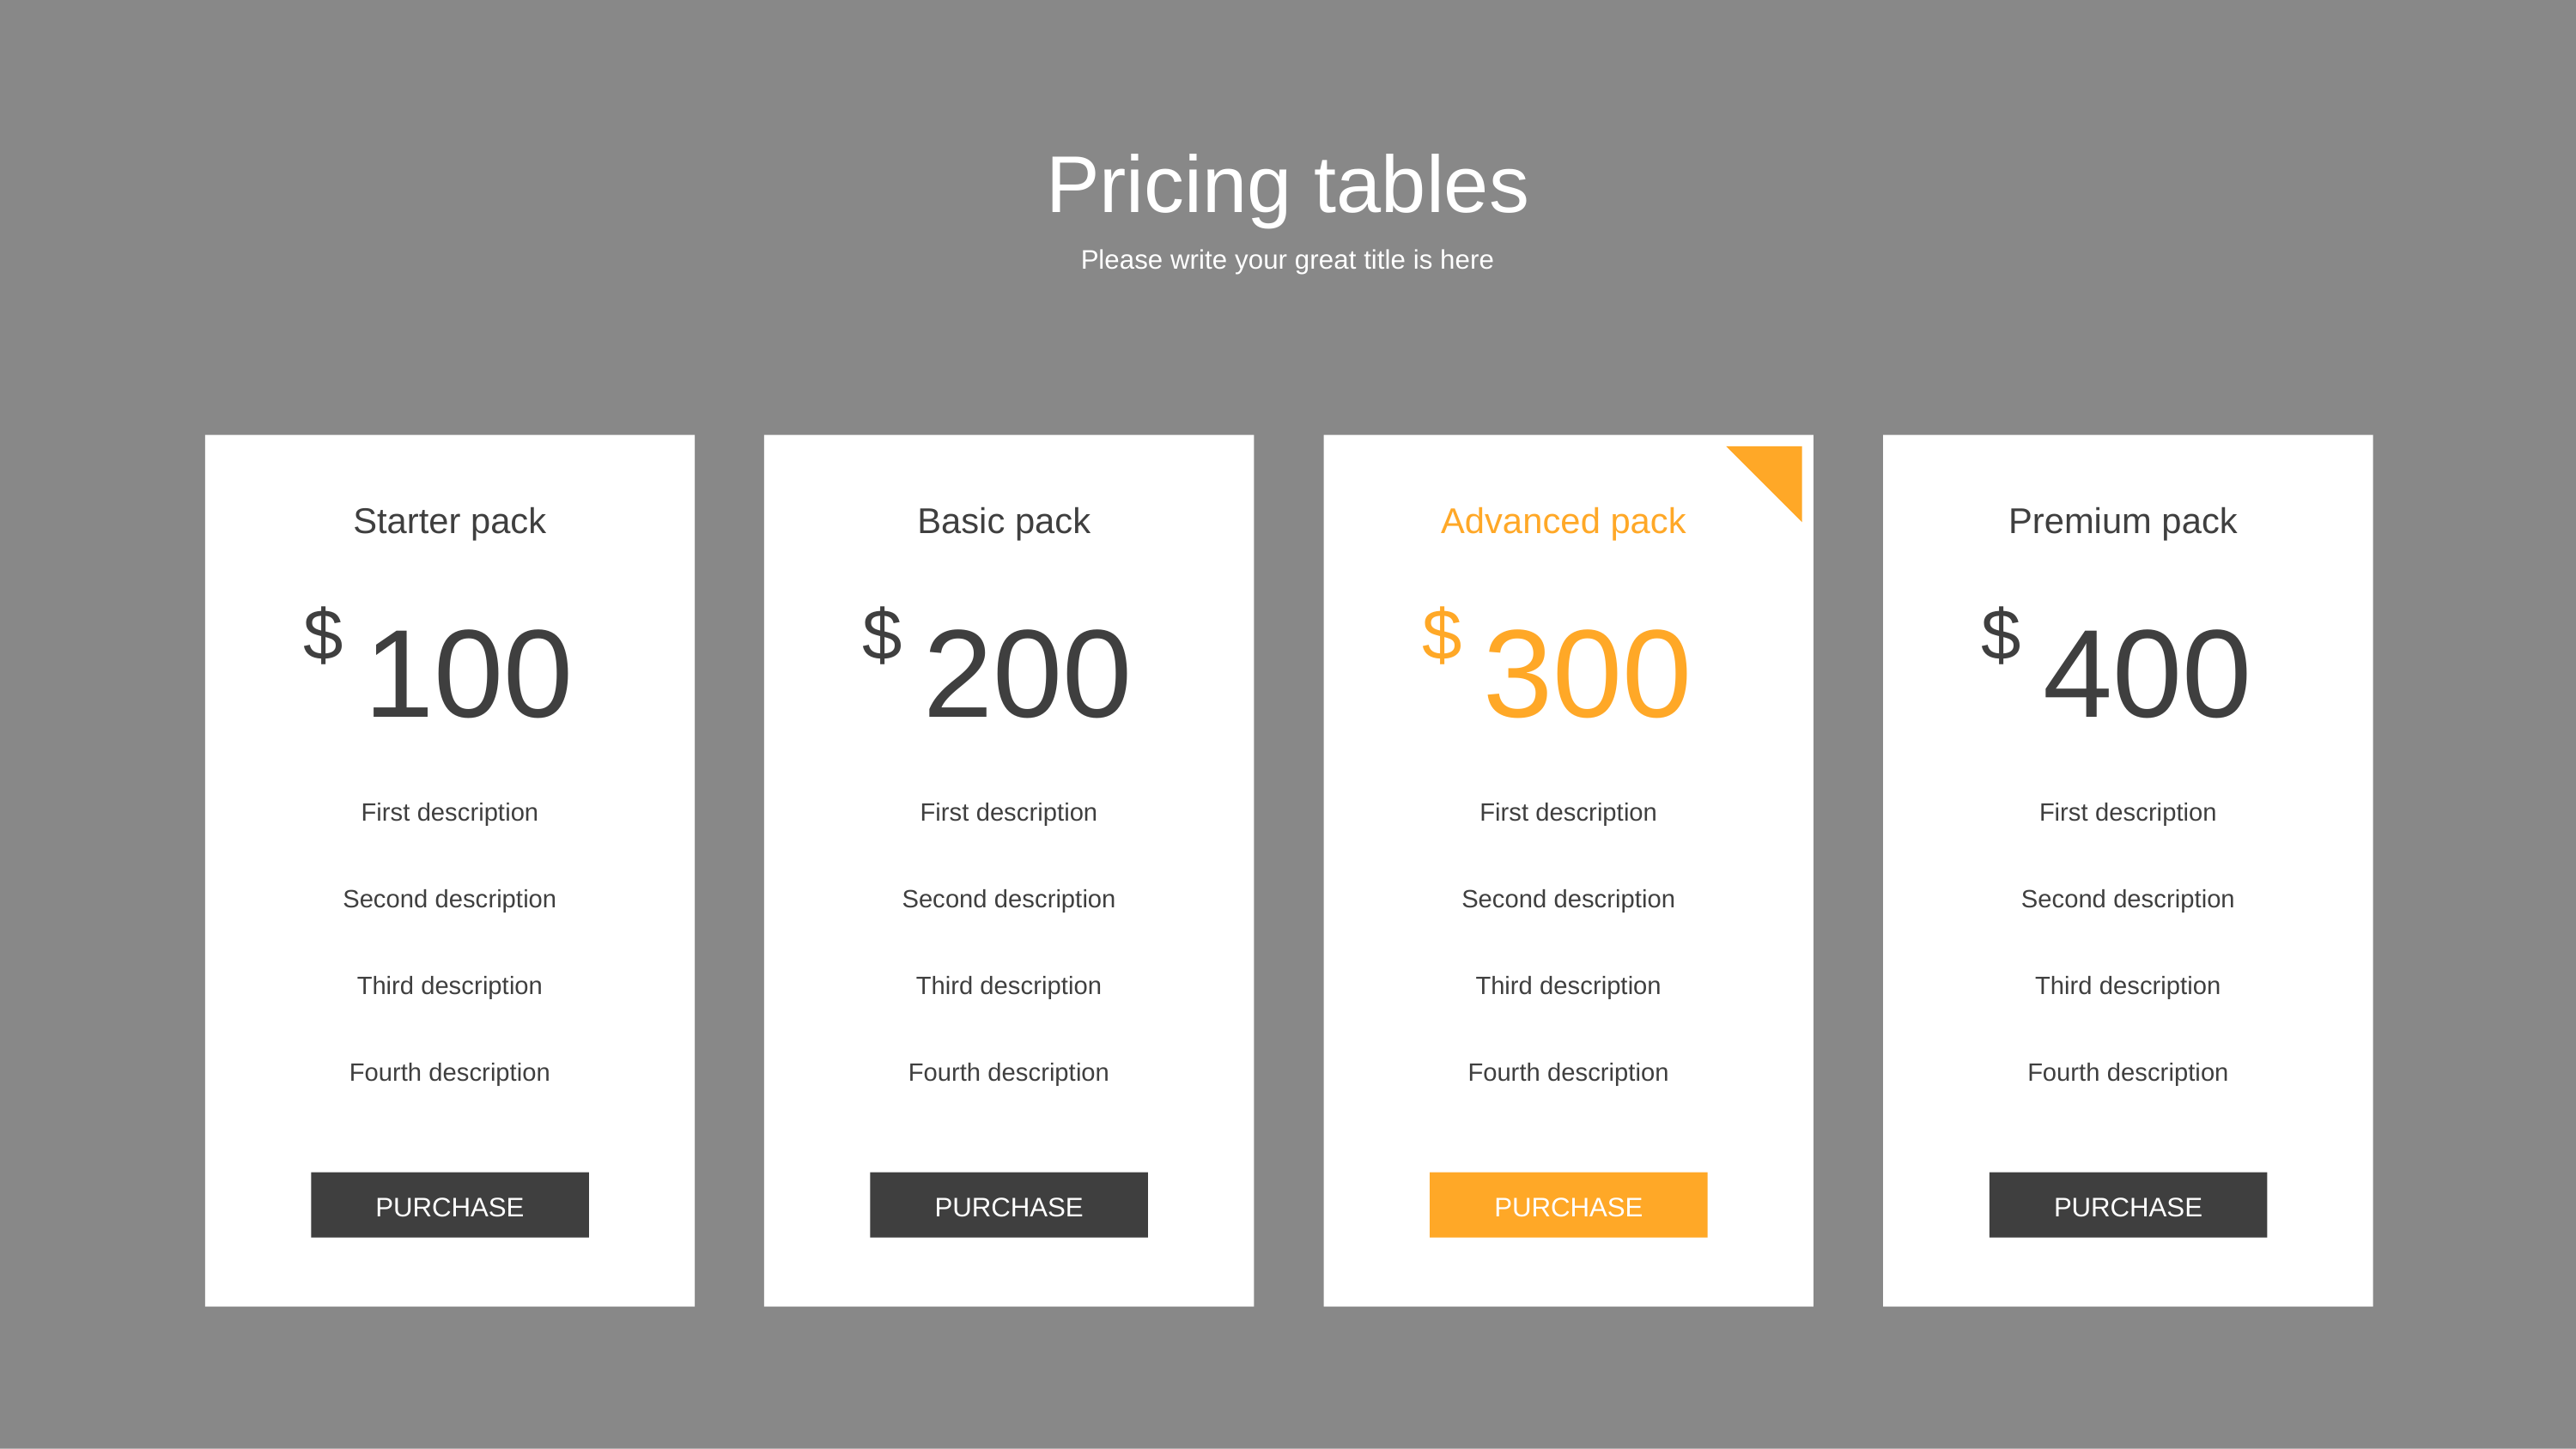

Pricing tables
Please write your great title is here

 Starter pack
Basic pack
Advanced pack
Premium pack
$
100
$
200
$
300
$
400
First description
Second description
Third description
Fourth description
First description
Second description
Third description
Fourth description
First description
Second description
Third description
Fourth description
First description
Second description
Third description
Fourth description

PURCHASE
PURCHASE
PURCHASE
PURCHASE